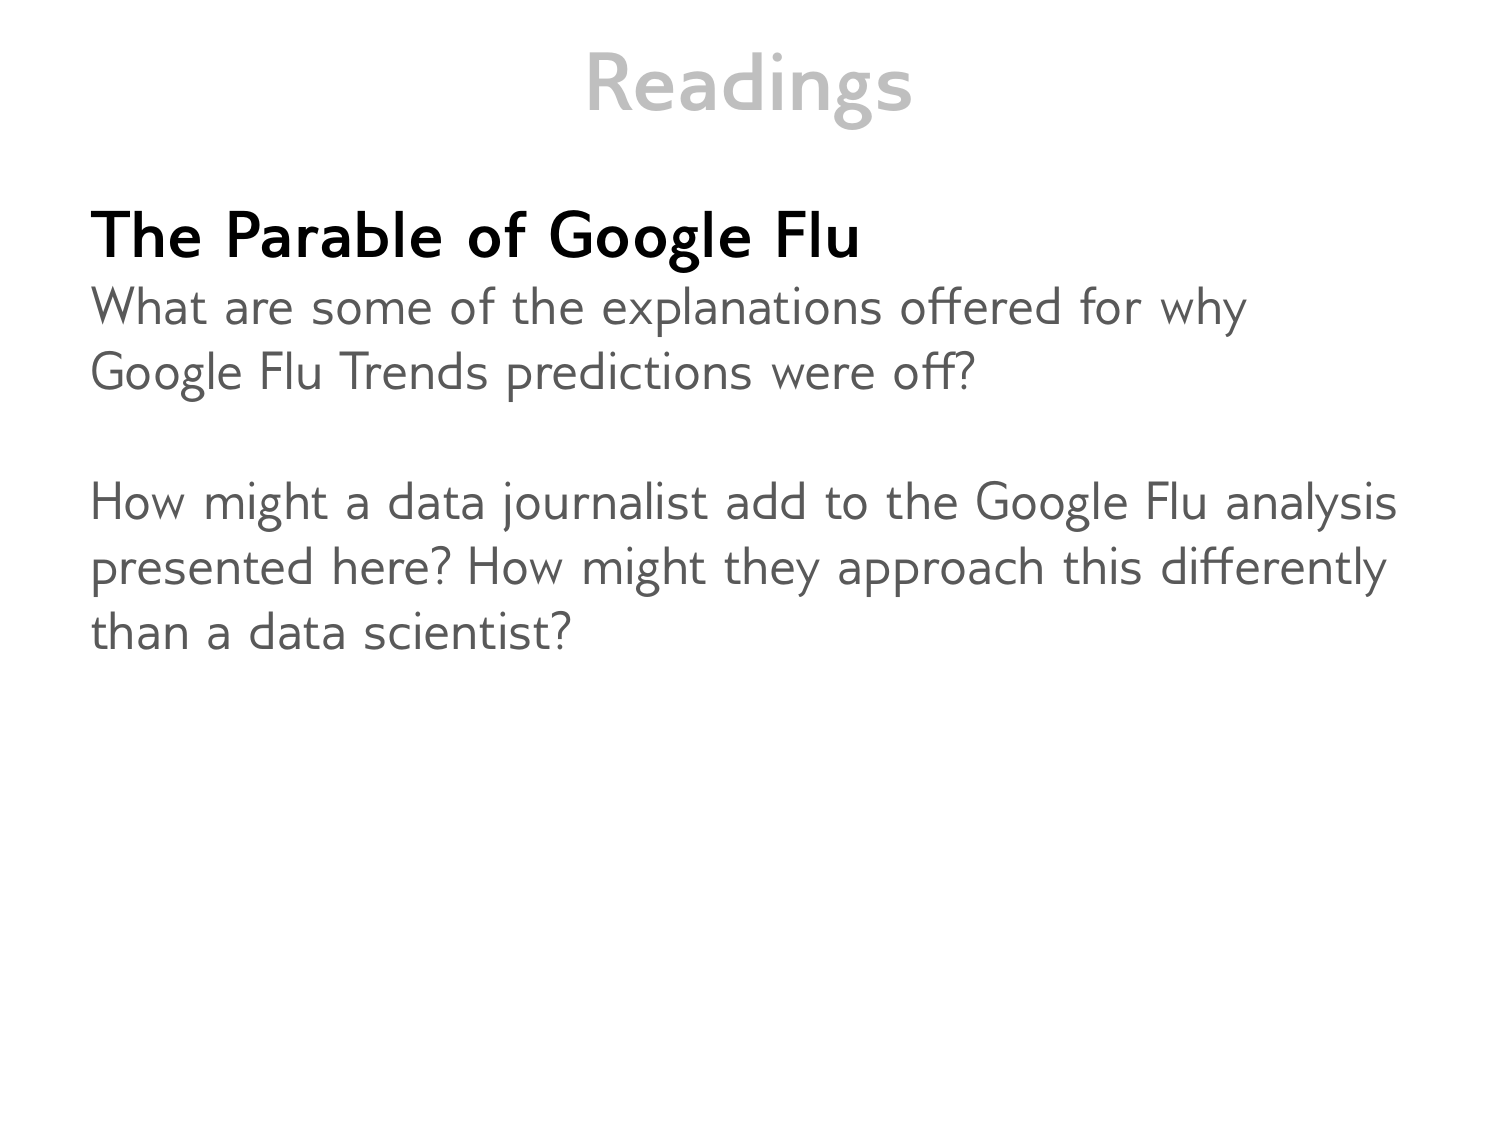

# Readings
The Parable of Google Flu
What are some of the explanations offered for why Google Flu Trends predictions were off?

How might a data journalist add to the Google Flu analysis presented here? How might they approach this differently than a data scientist?